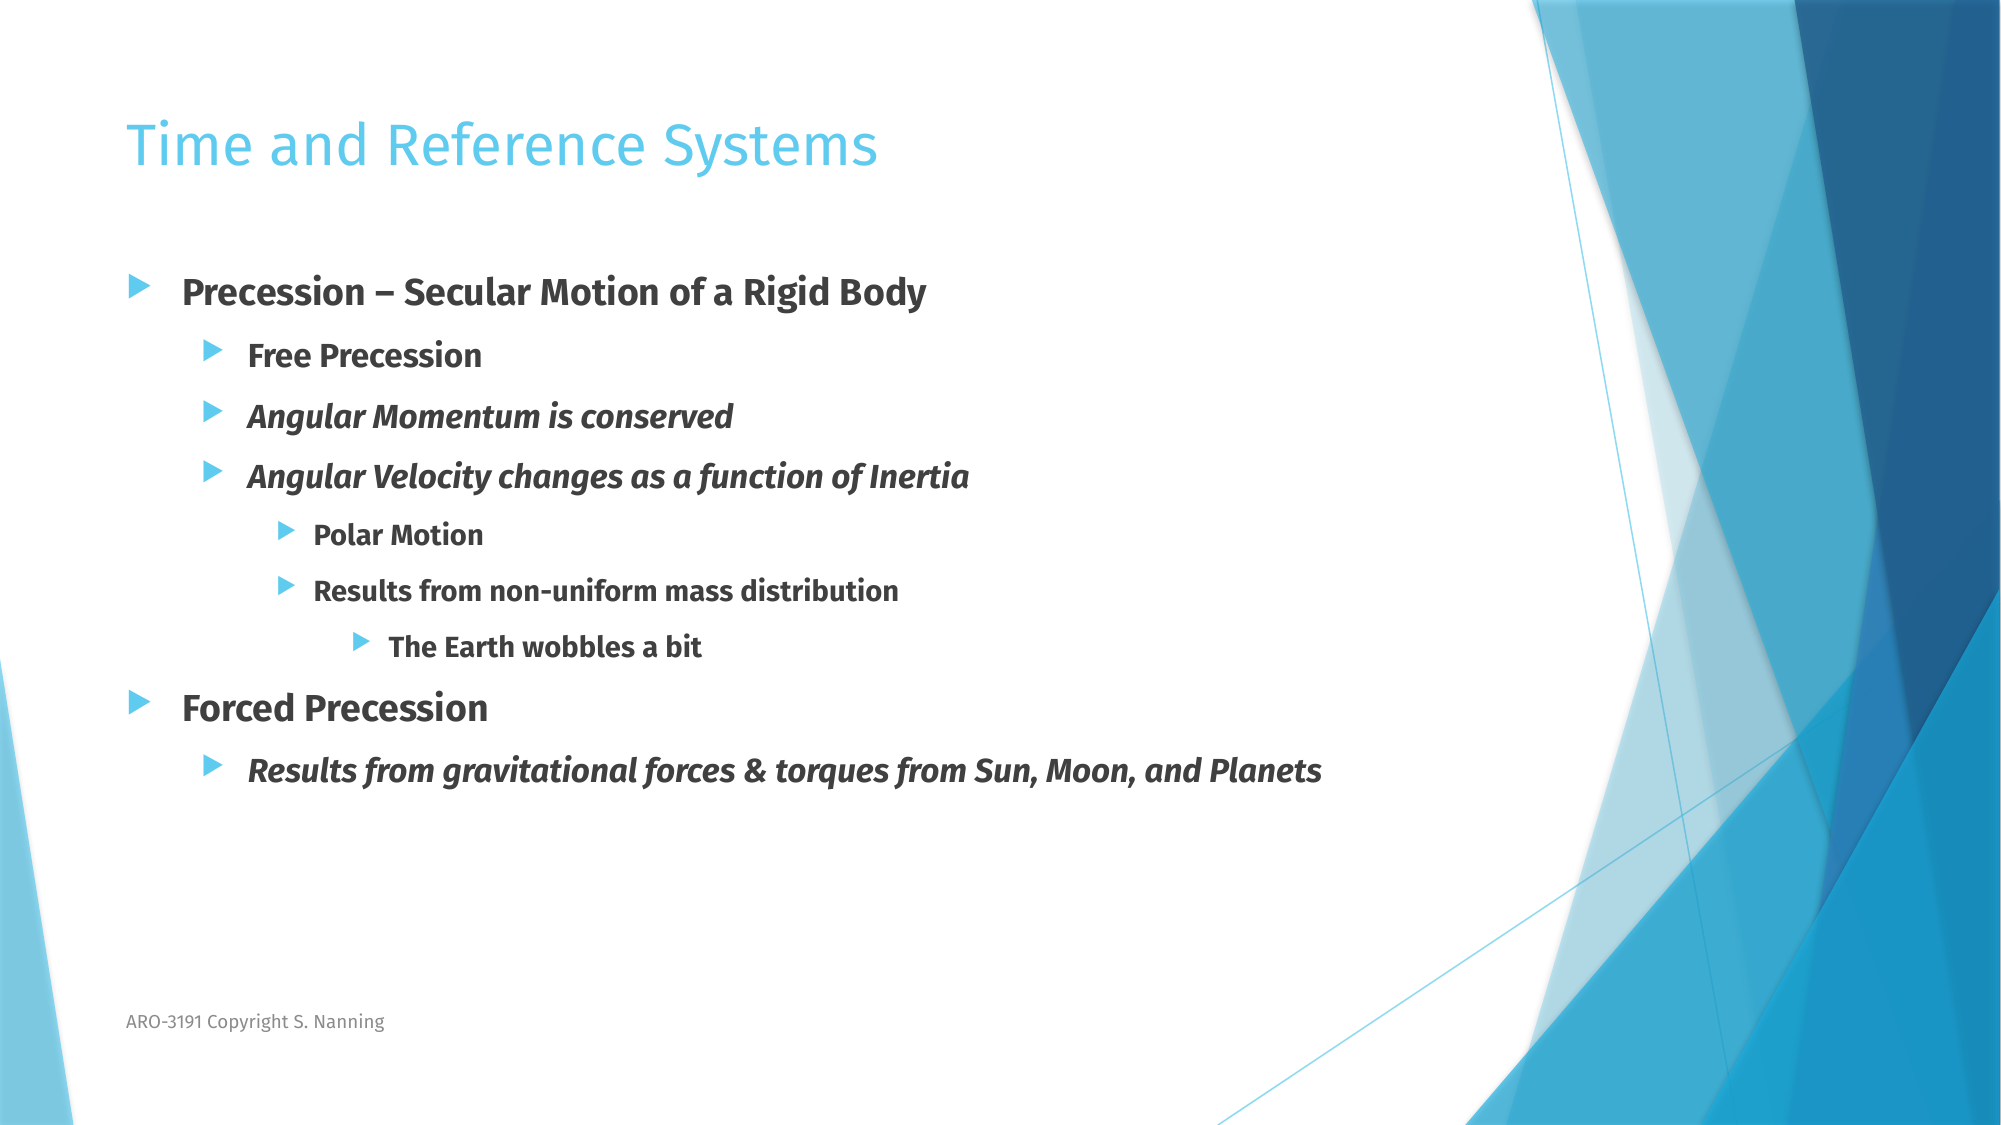

# Time and Reference Systems
Precession – Secular Motion of a Rigid Body
Free Precession
Angular Momentum is conserved
Angular Velocity changes as a function of Inertia
Polar Motion
Results from non-uniform mass distribution
The Earth wobbles a bit
Forced Precession
Results from gravitational forces & torques from Sun, Moon, and Planets

ARO-3191 Copyright S. Nanning